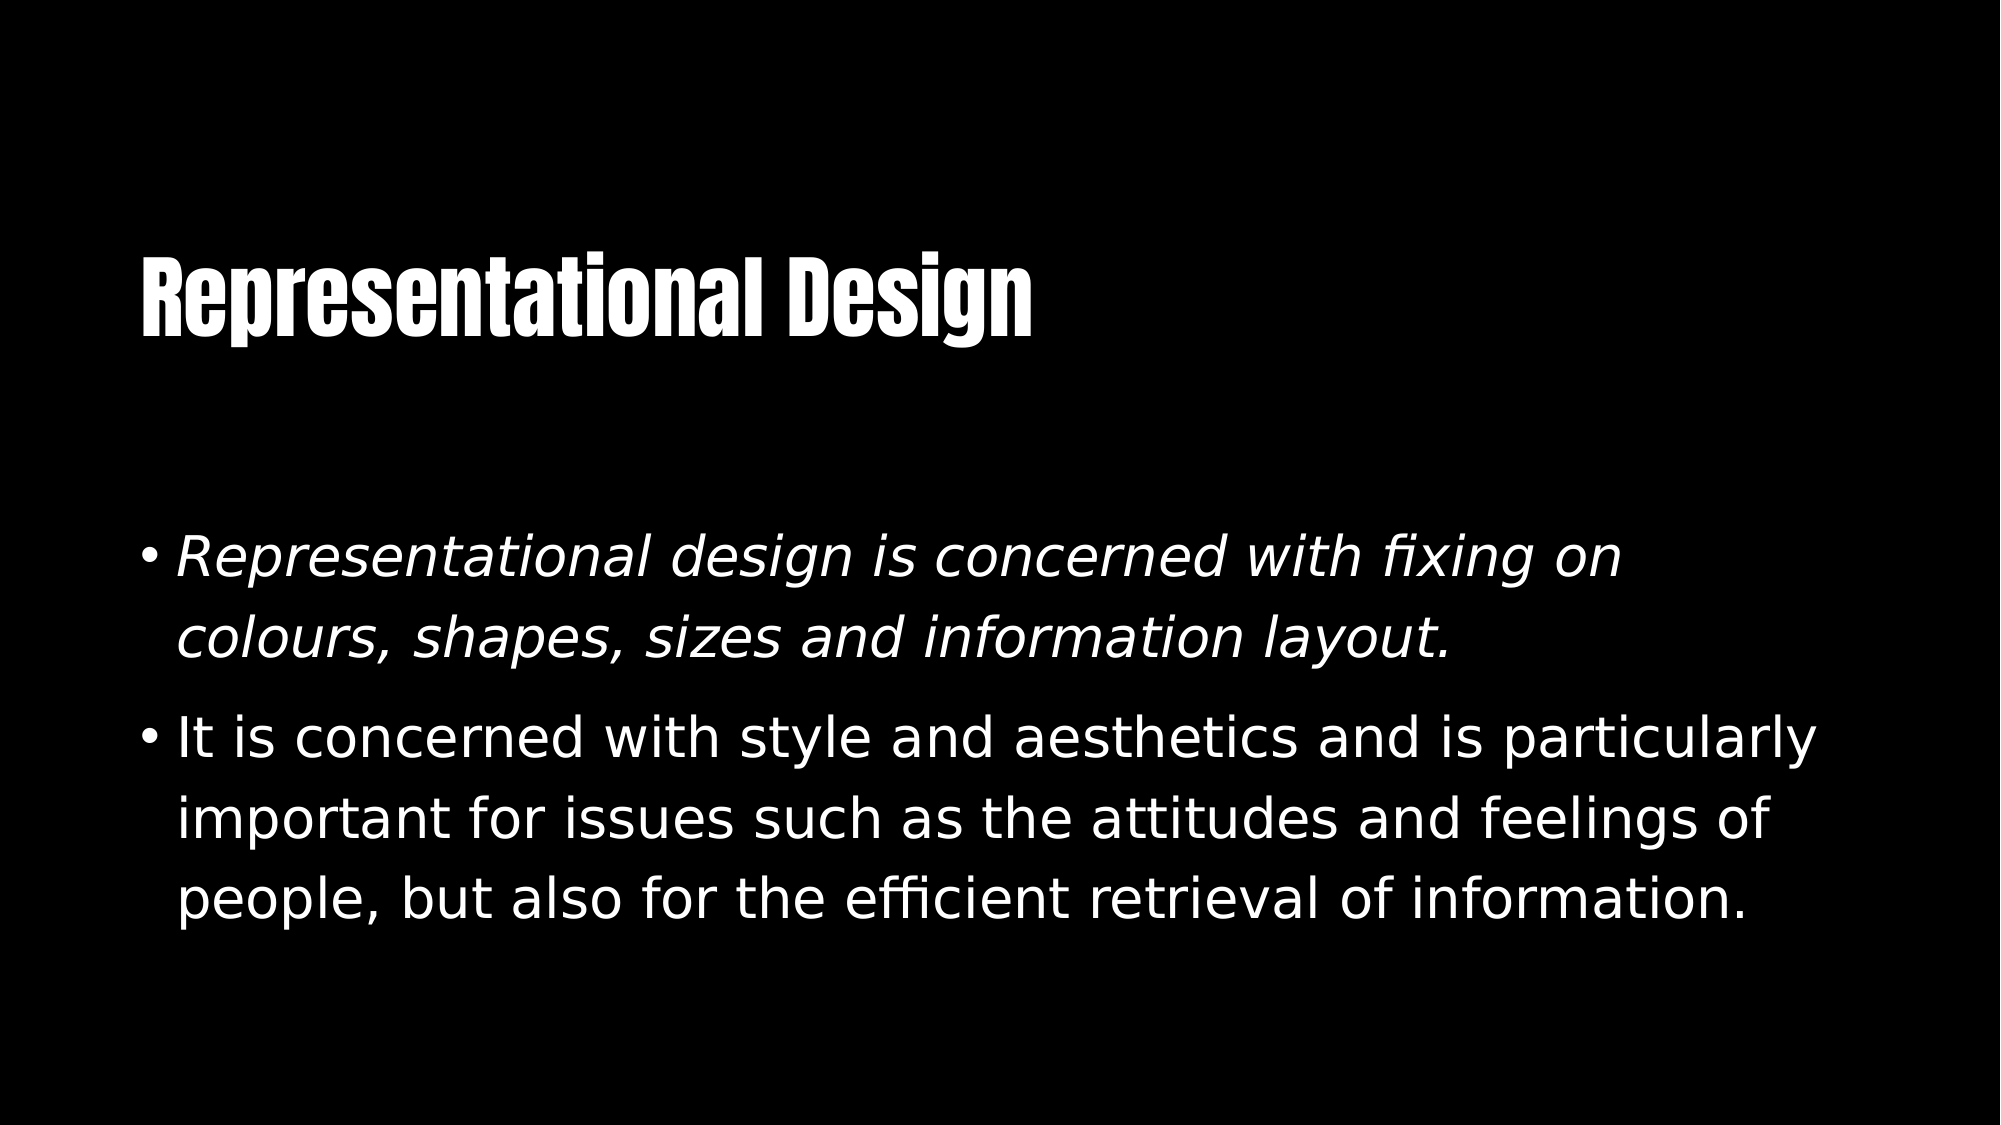

# Representational Design
Representational design is concerned with fixing on colours, shapes, sizes and information layout.
It is concerned with style and aesthetics and is particularly important for issues such as the attitudes and feelings of people, but also for the efficient retrieval of information.